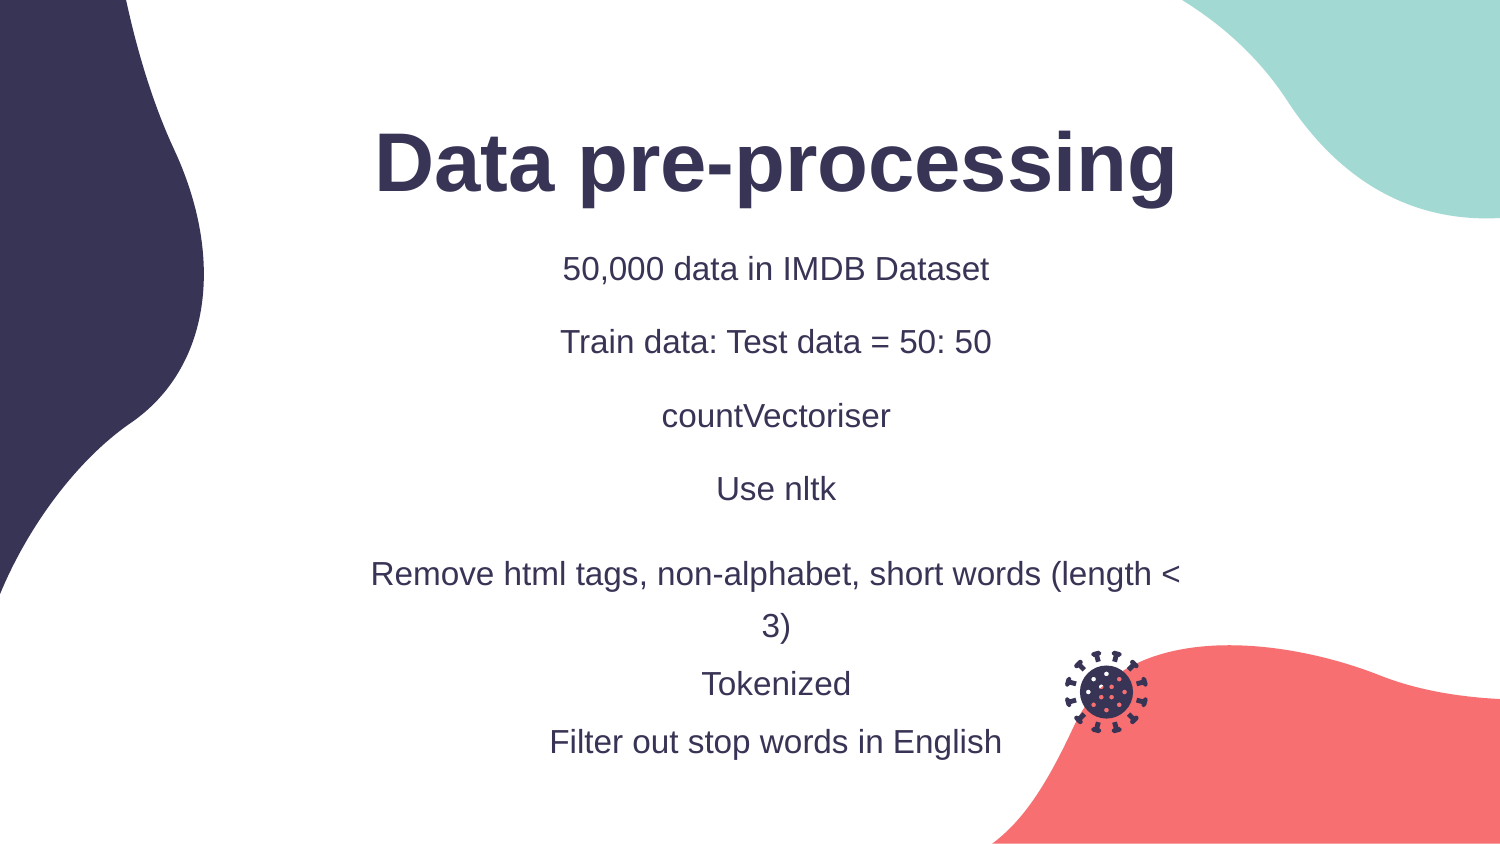

# Data pre-processing
50,000 data in IMDB Dataset
Train data: Test data = 50: 50
countVectoriser
Use nltk
Remove html tags, non-alphabet, short words (length < 3)
Tokenized
Filter out stop words in English